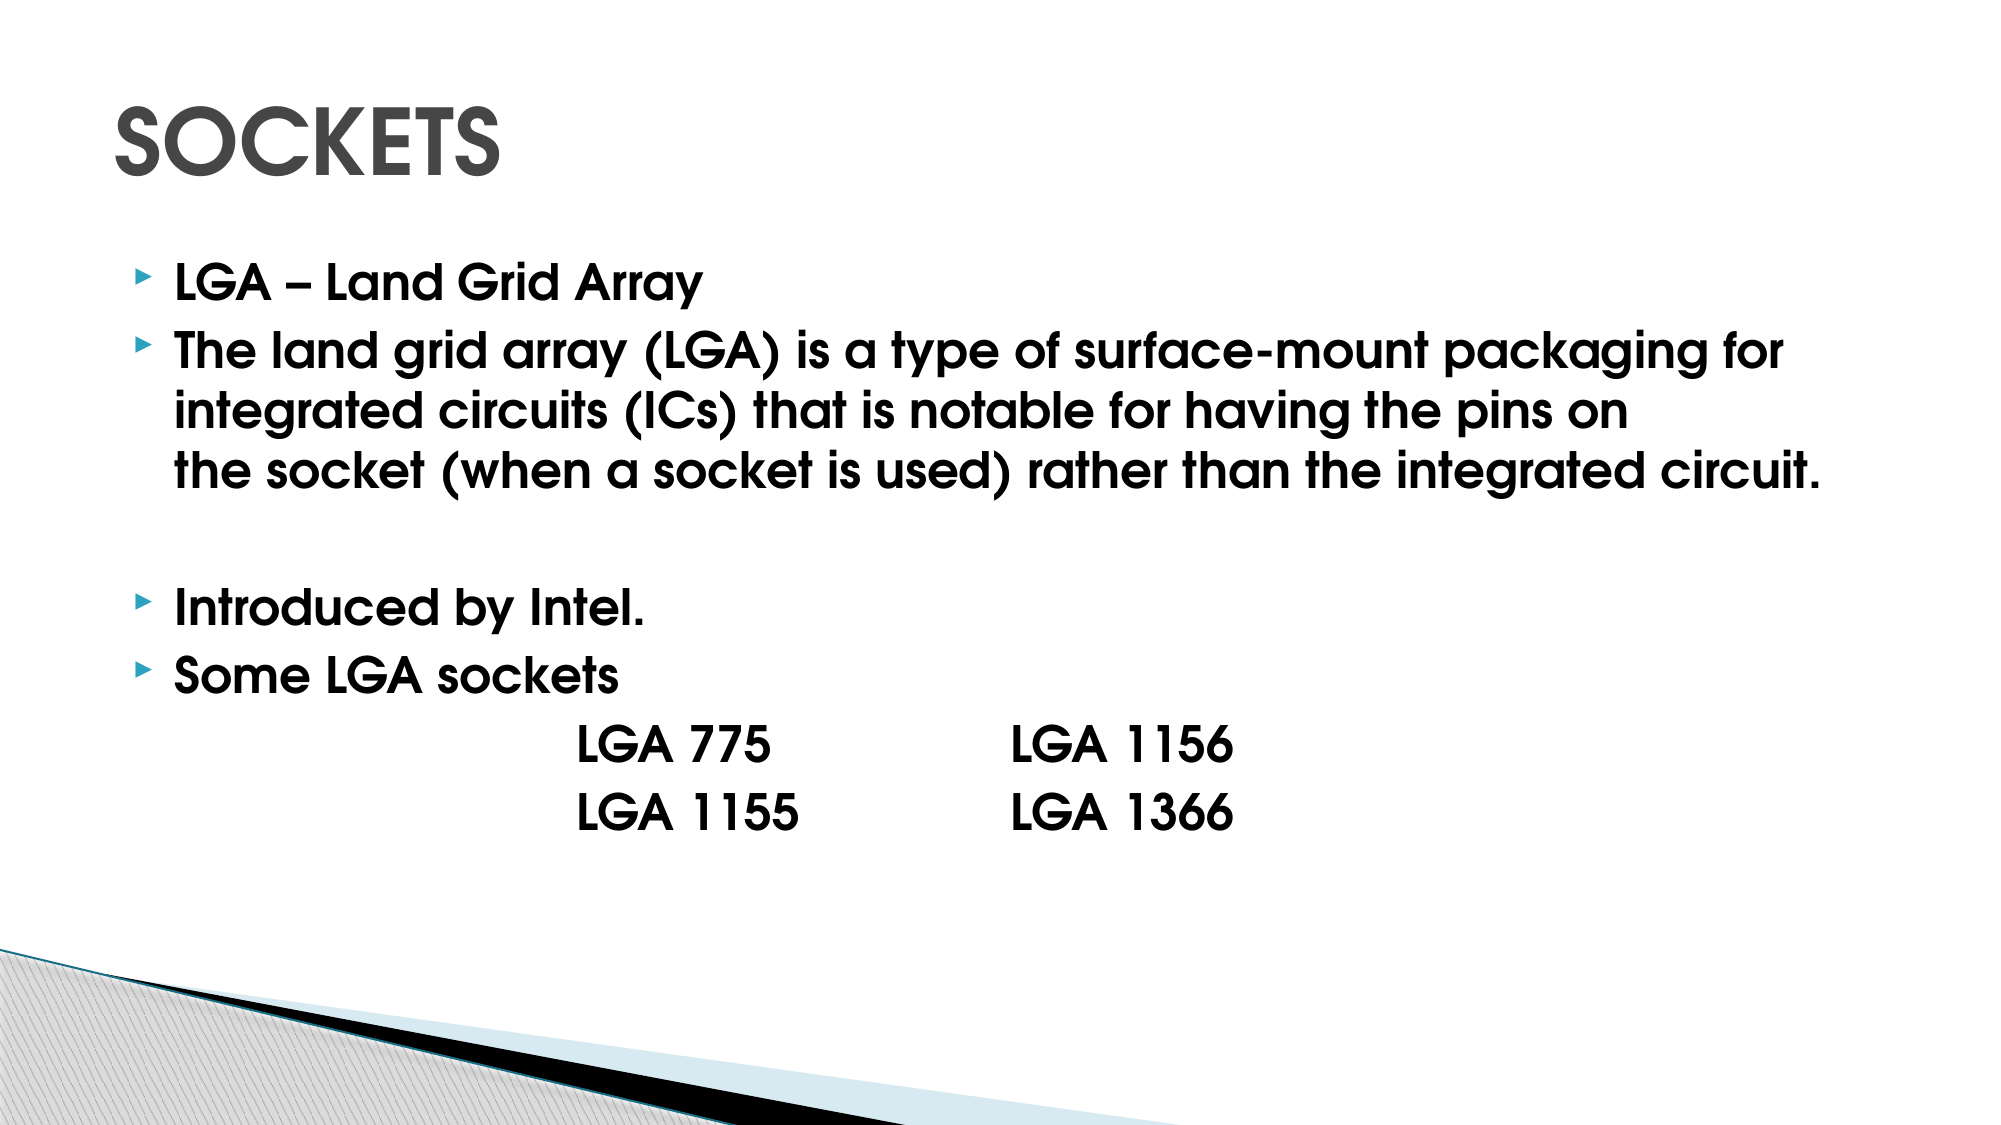

# SOCKETS
LGA – Land Grid Array
The land grid array (LGA) is a type of surface-mount packaging for integrated circuits (ICs) that is notable for having the pins on the socket (when a socket is used) rather than the integrated circuit.

Introduced by Intel.
Some LGA sockets
                                 LGA 775                 LGA 1156
                                 LGA 1155               LGA 1366